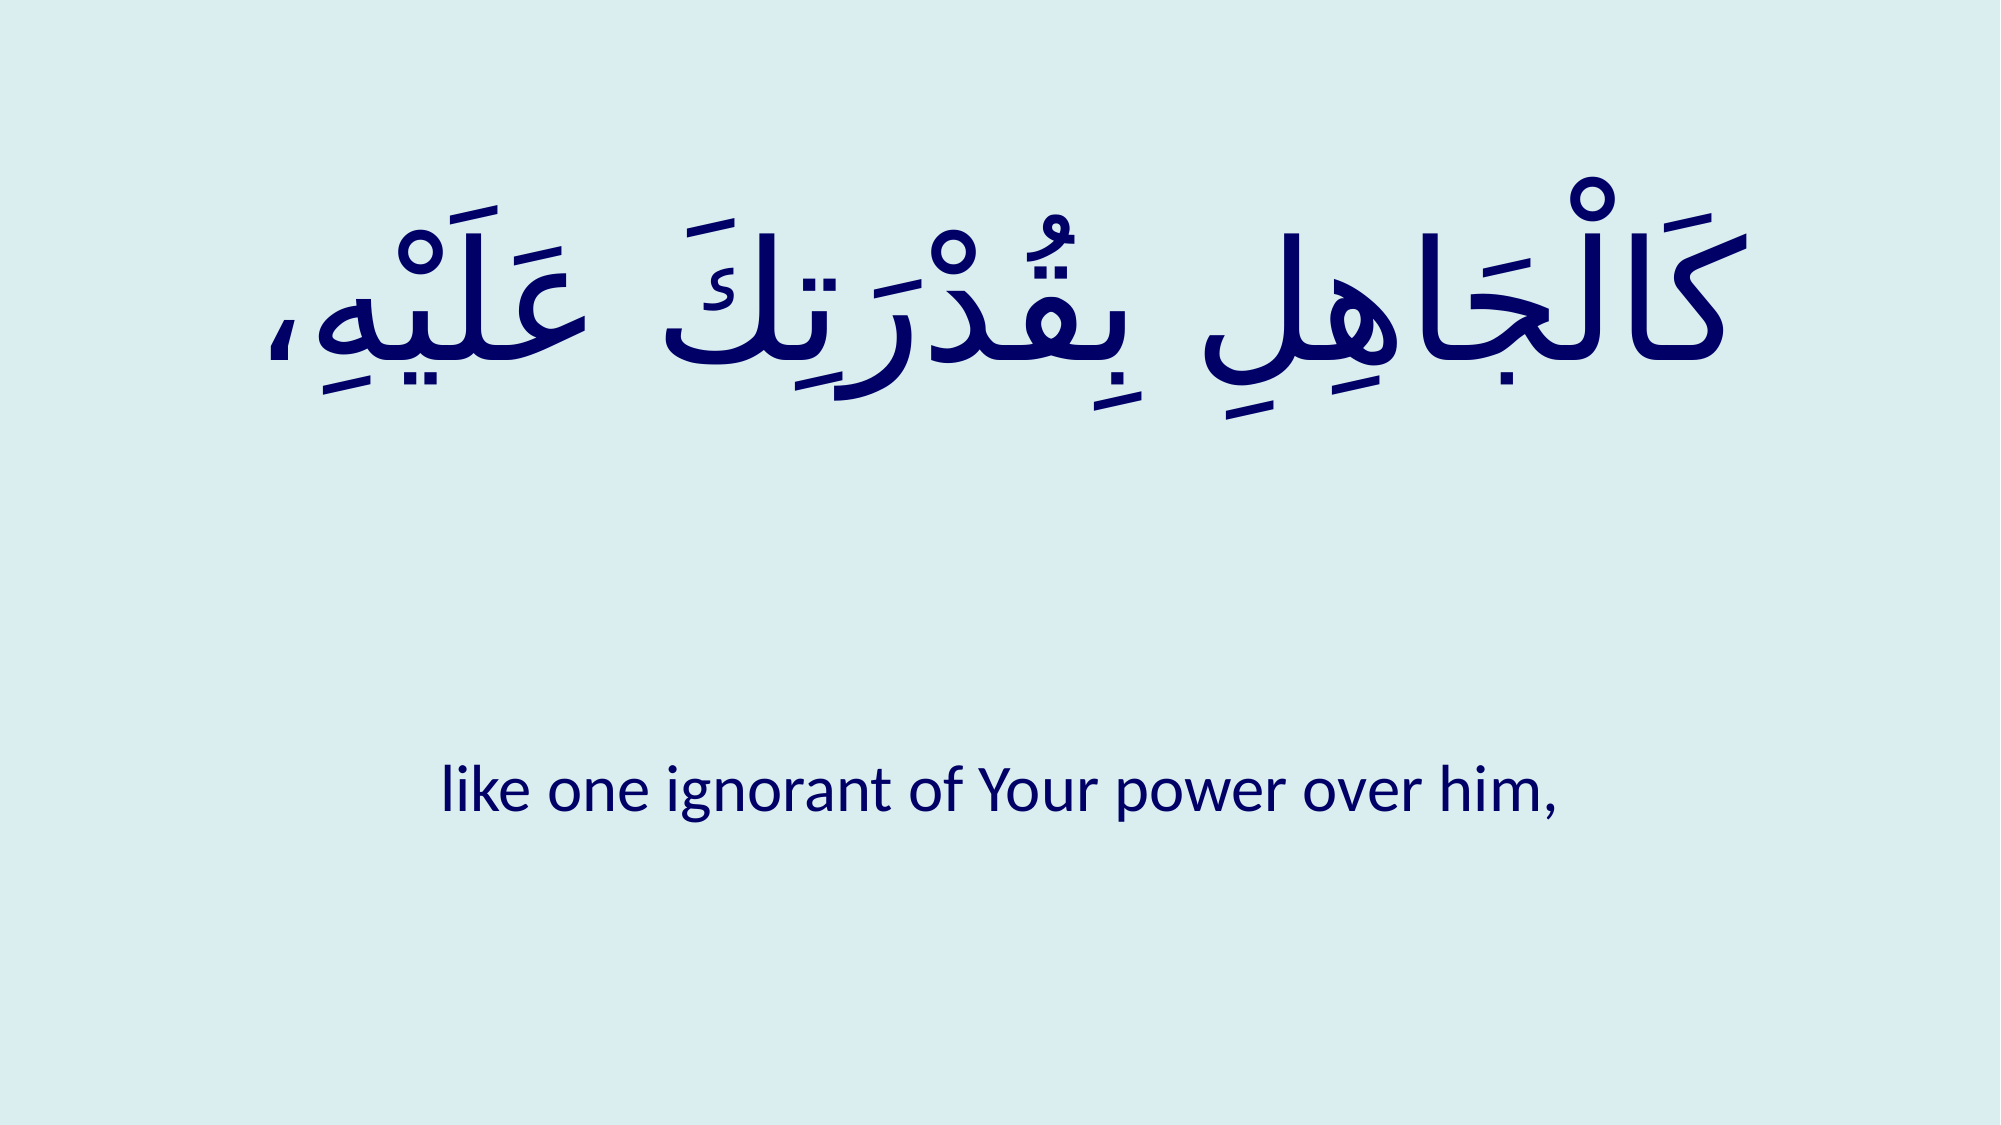

# كَالْجَاهِلِ بِقُدْرَتِكَ عَلَيْهِ،
like one ignorant of Your power over him,